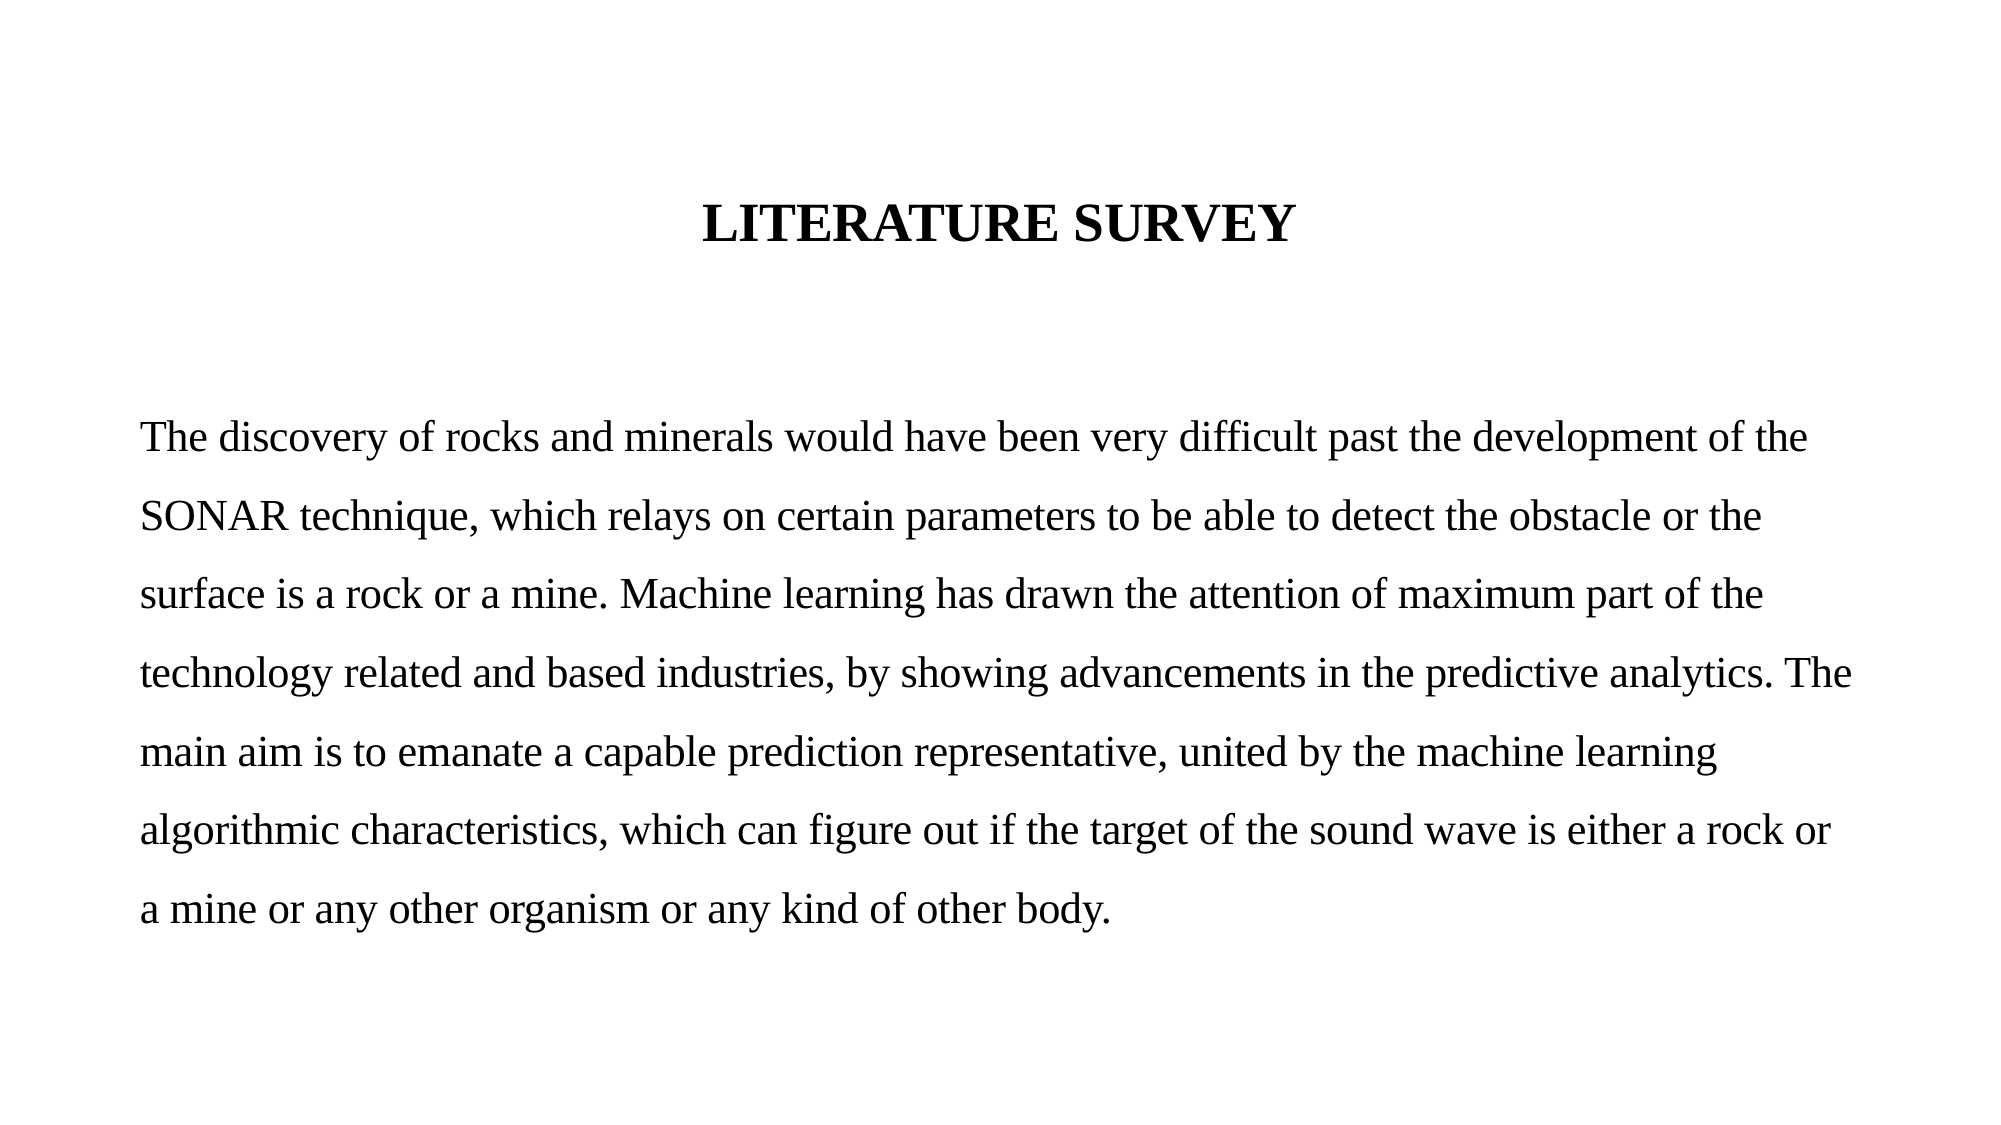

LITERATURE SURVEY

The discovery of rocks and minerals would have been very difficult past the development of the SONAR technique, which relays on certain parameters to be able to detect the obstacle or the surface is a rock or a mine. Machine learning has drawn the attention of maximum part of the technology related and based industries, by showing advancements in the predictive analytics. The main aim is to emanate a capable prediction representative, united by the machine learning algorithmic characteristics, which can figure out if the target of the sound wave is either a rock or a mine or any other organism or any kind of other body.